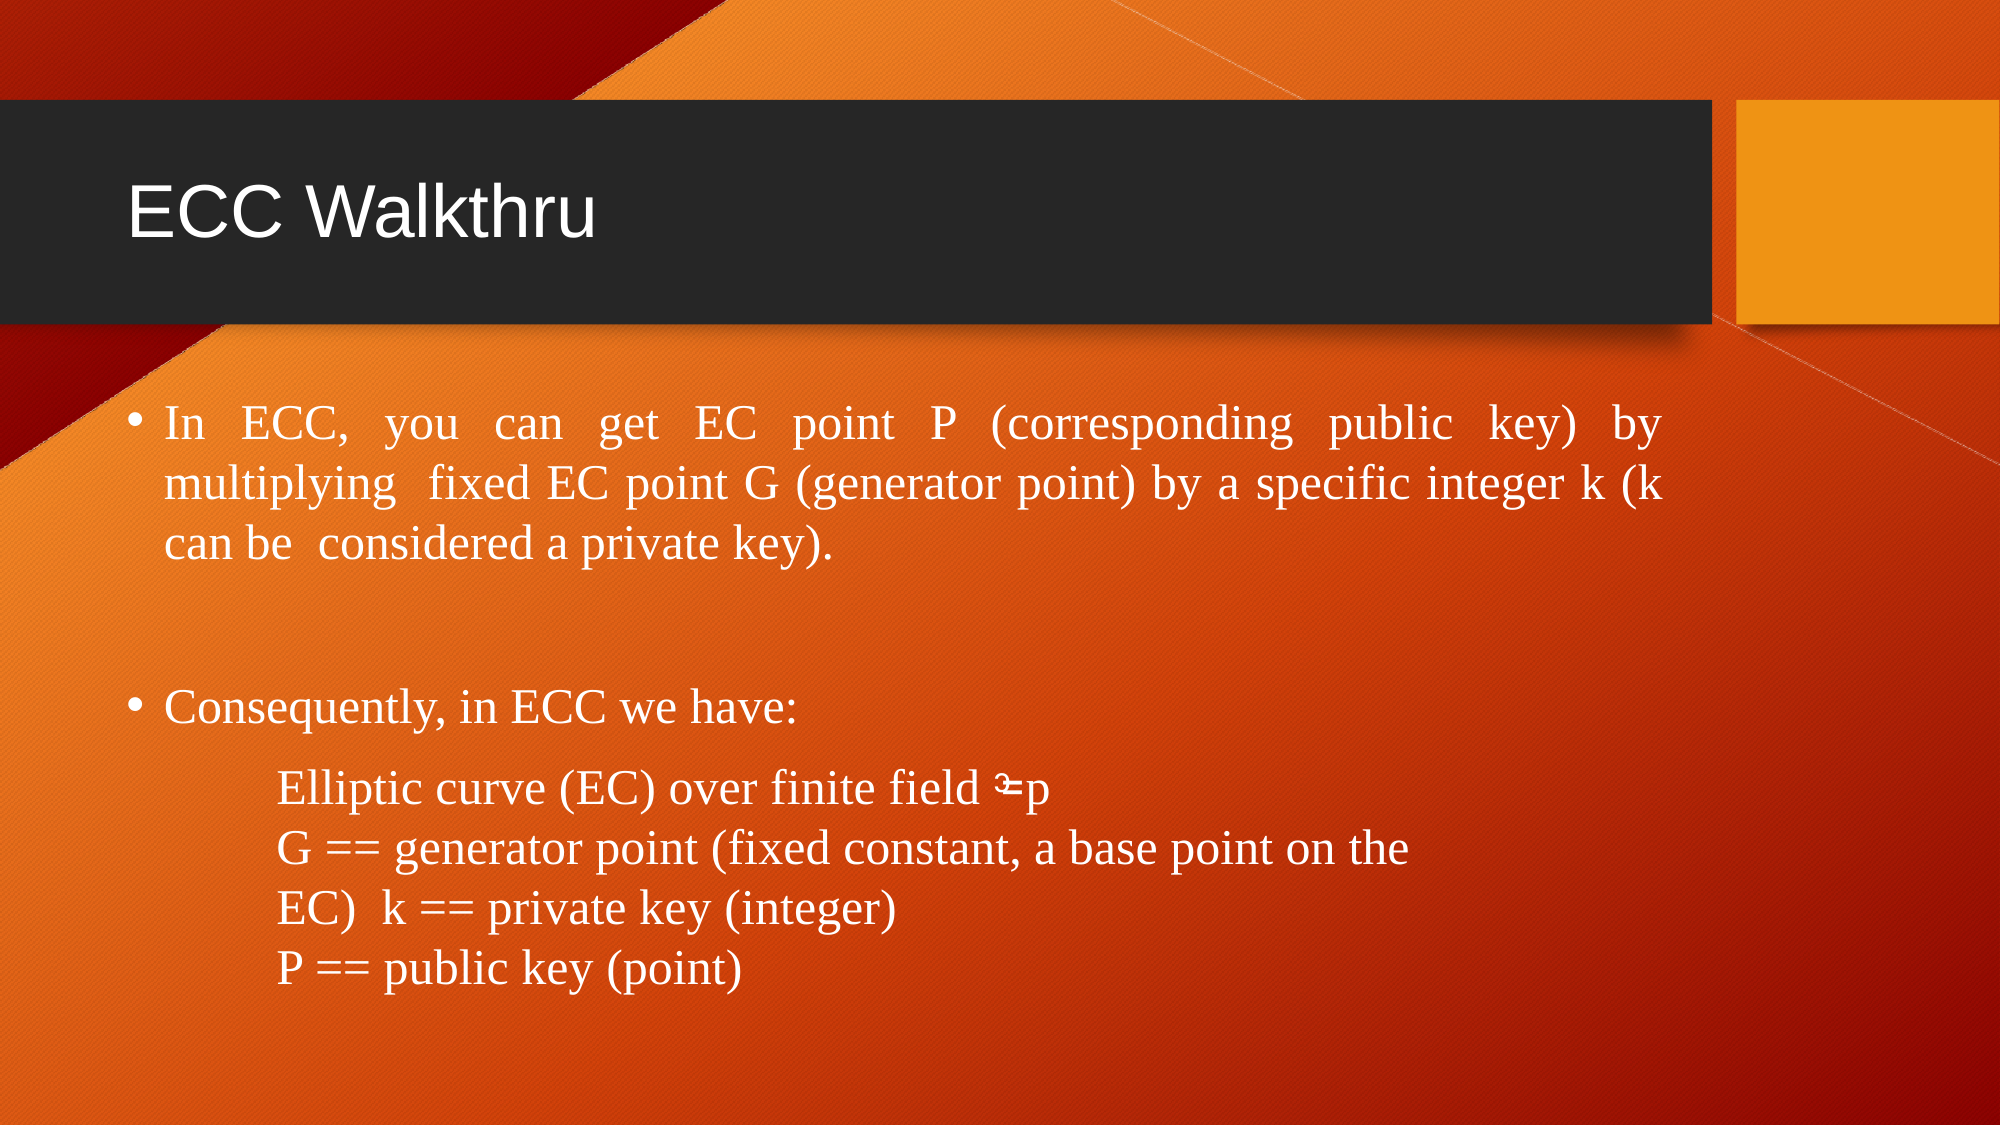

# ECC Walkthru
In ECC, you can get EC point P (corresponding public key) by multiplying  fixed EC point G (generator point) by a specific integer k (k can be  considered a private key).

Consequently, in ECC we have:
Еlliptic curve (EC) over finite field ᵓ=p
G == generator point (fixed constant, a base point on the EC)  k == private key (integer)
P == public key (point)